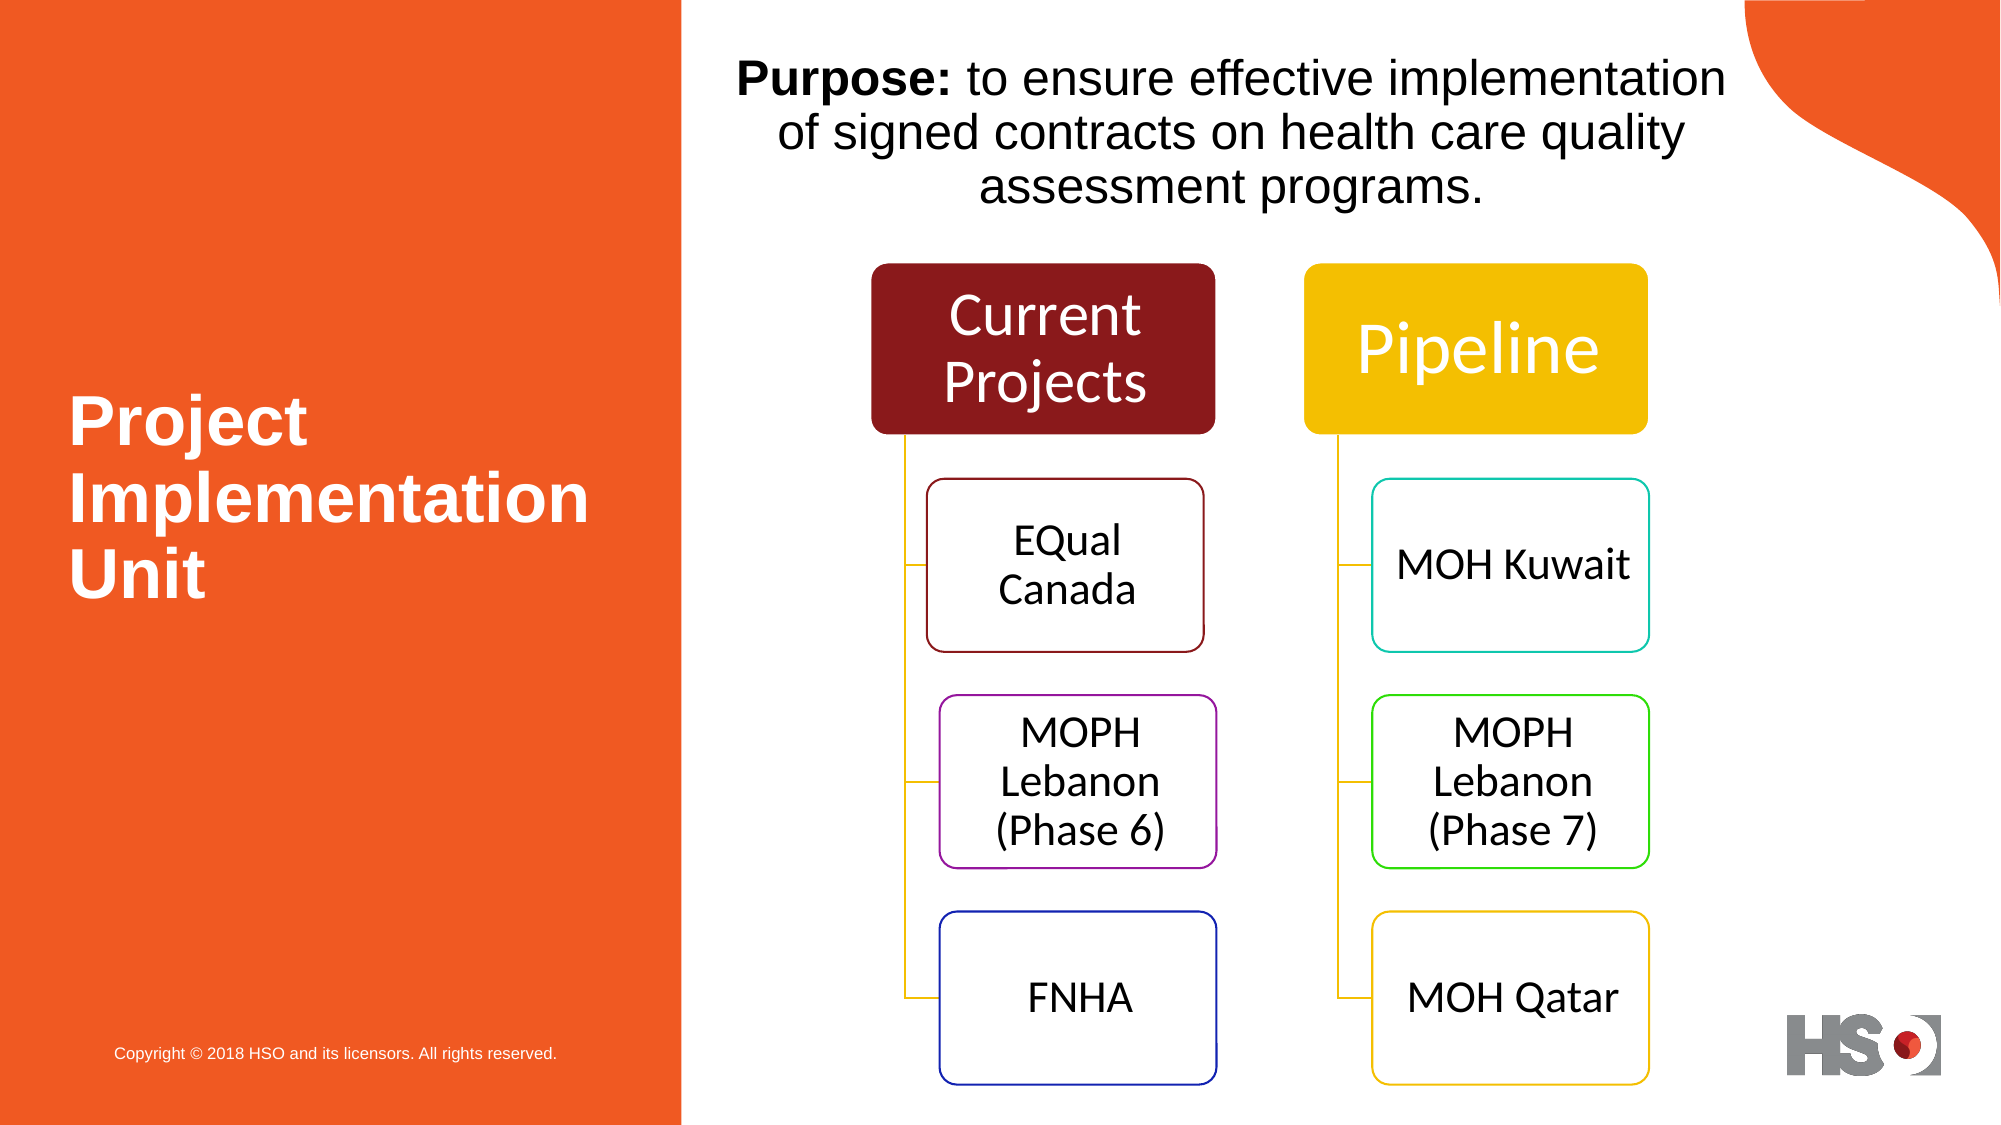

Purpose: to ensure effective implementation of signed contracts on health care quality assessment programs.
Current Projects
EQual Canada
MOPH Lebanon (Phase 6)
FNHA
Pipeline
MOH Kuwait
MOPH Lebanon (Phase 7)
MOH Qatar
# Project Implementation Unit